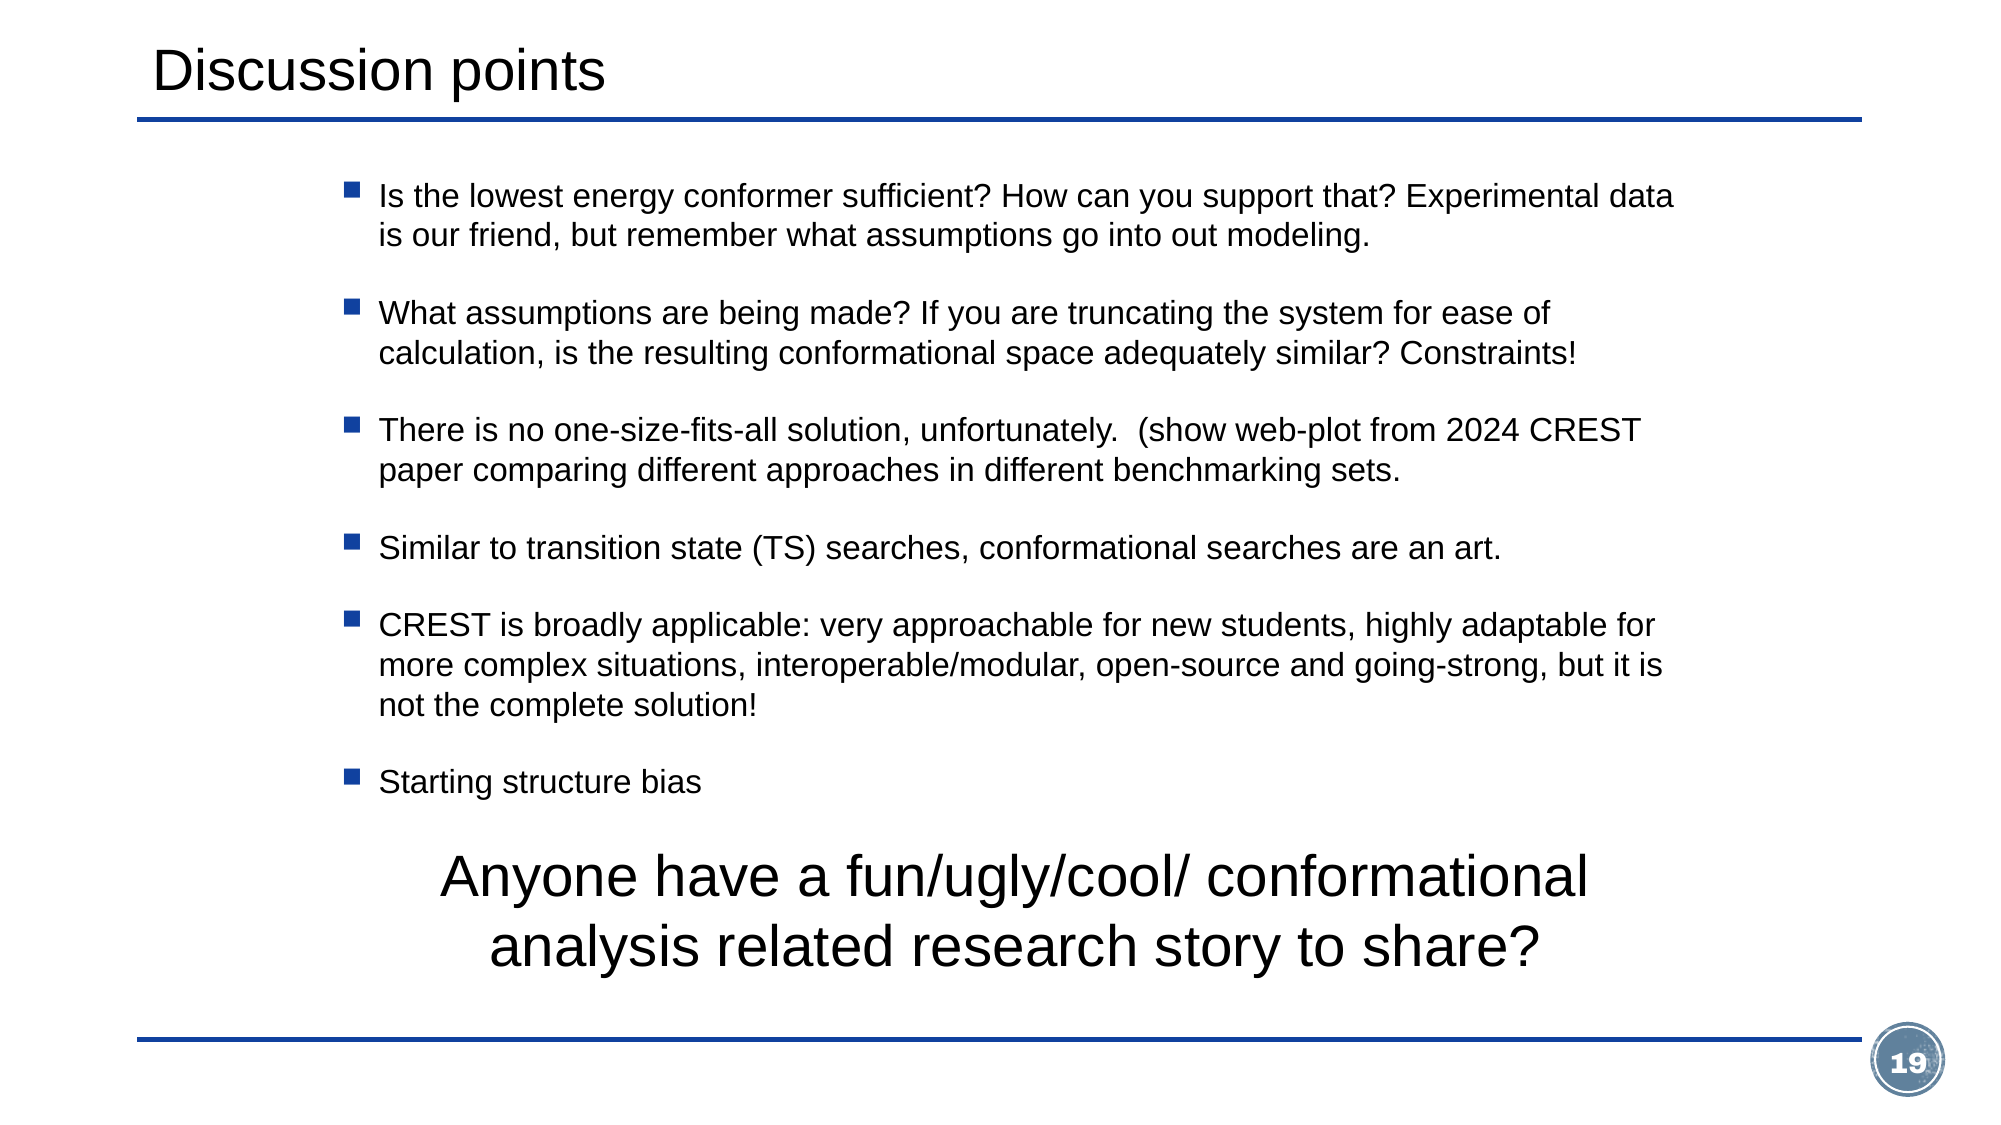

# Discussion points
Is the lowest energy conformer sufficient? How can you support that? Experimental data is our friend, but remember what assumptions go into out modeling.
What assumptions are being made? If you are truncating the system for ease of calculation, is the resulting conformational space adequately similar? Constraints!
There is no one-size-fits-all solution, unfortunately.  (show web-plot from 2024 CREST paper comparing different approaches in different benchmarking sets.
Similar to transition state (TS) searches, conformational searches are an art.
CREST is broadly applicable: very approachable for new students, highly adaptable for more complex situations, interoperable/modular, open-source and going-strong, but it is not the complete solution!
Starting structure bias
Anyone have a fun/ugly/cool/ conformational analysis related research story to share?
19